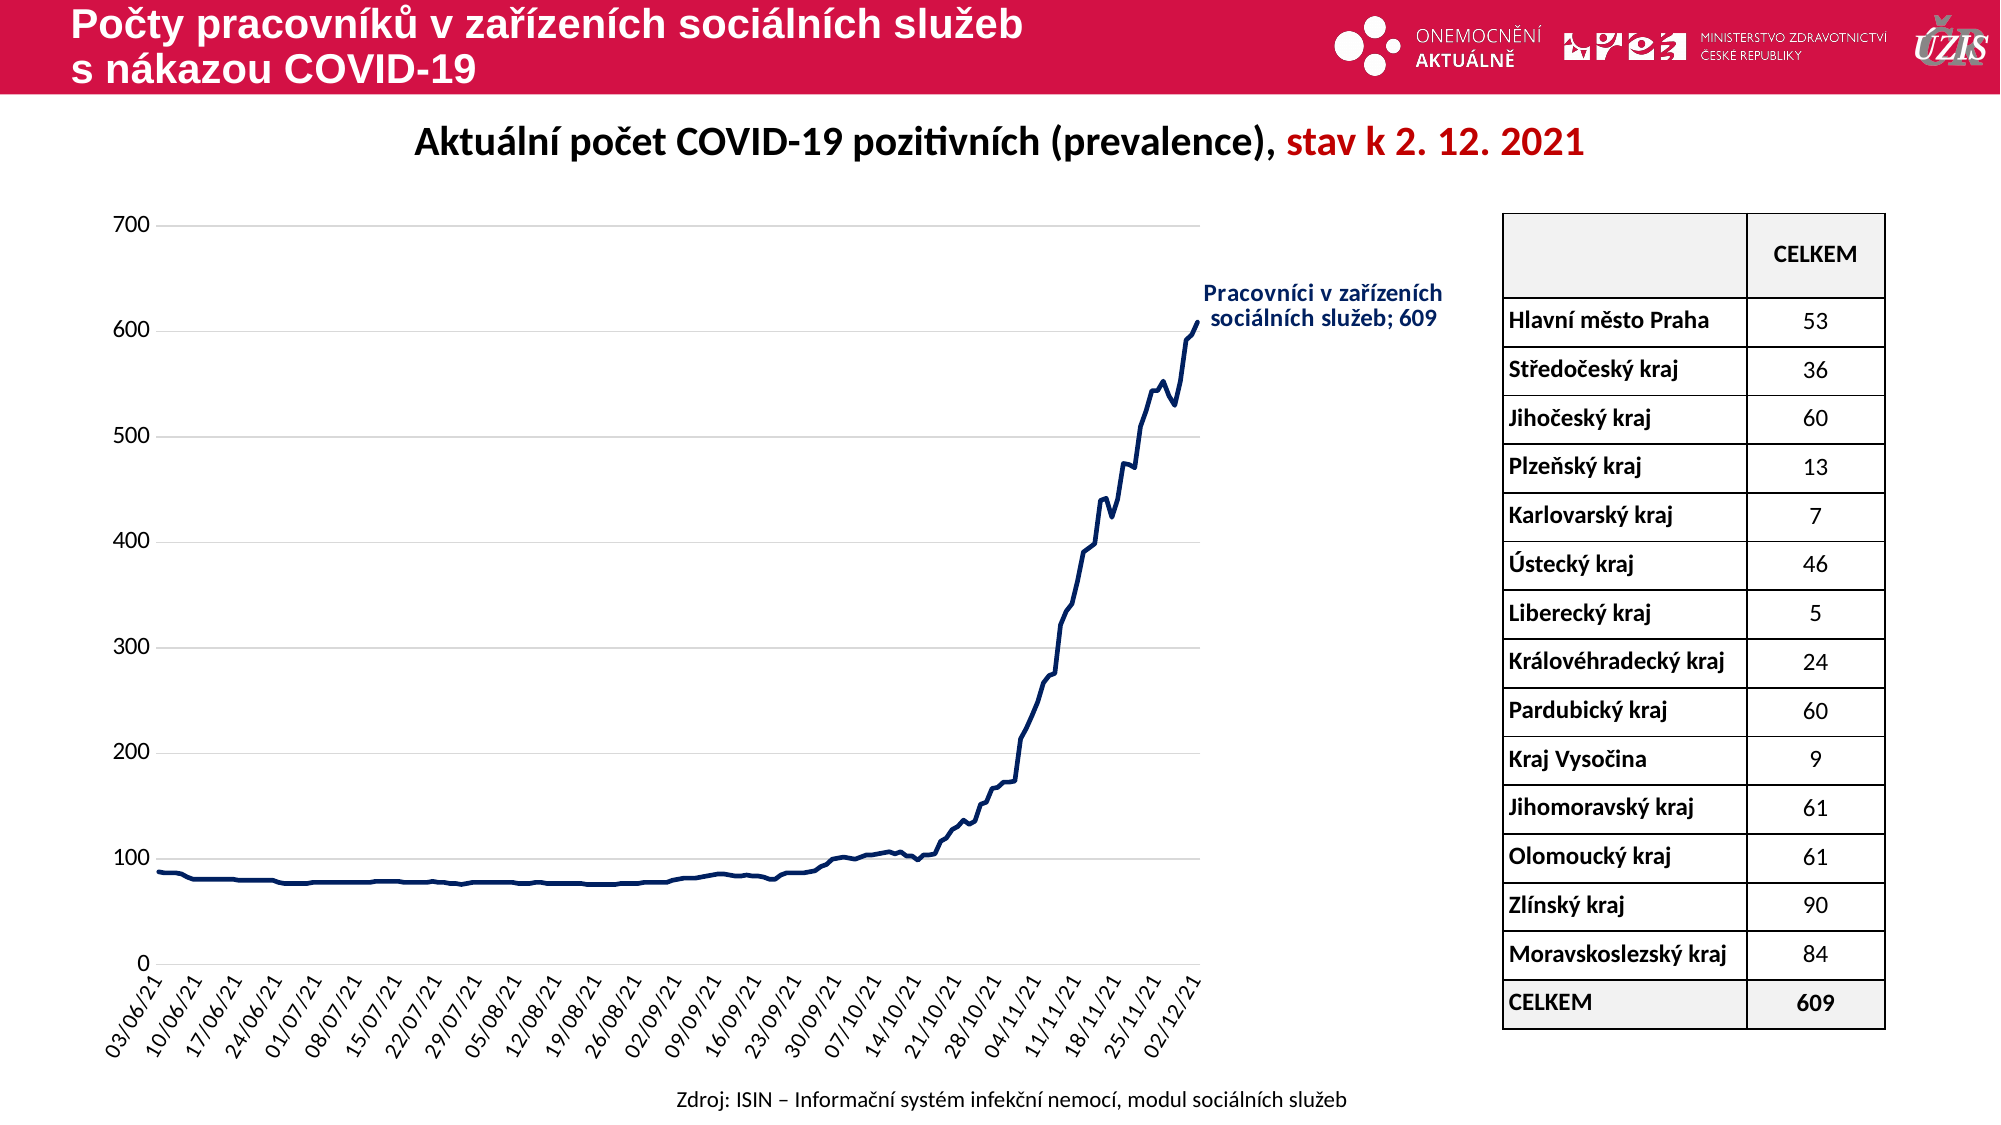

# Počty pracovníků v zařízeních sociálních služeb s nákazou COVID-19
Aktuální počet COVID-19 pozitivních (prevalence), stav k 2. 12. 2021

### Chart

| Category | Pracovníci v zařízeních sociálních služeb |
|---|---|
| 44350 | 88.0 |
| 44351 | 87.0 |
| 44352 | 87.0 |
| 44353 | 87.0 |
| 44354 | 86.0 |
| 44355 | 83.0 |
| 44356 | 81.0 |
| 44357 | 81.0 |
| 44358 | 81.0 |
| 44359 | 81.0 |
| 44360 | 81.0 |
| 44361 | 81.0 |
| 44362 | 81.0 |
| 44363 | 81.0 |
| 44364 | 80.0 |
| 44365 | 80.0 |
| 44366 | 80.0 |
| 44367 | 80.0 |
| 44368 | 80.0 |
| 44369 | 80.0 |
| 44370 | 80.0 |
| 44371 | 78.0 |
| 44372 | 77.0 |
| 44373 | 77.0 |
| 44374 | 77.0 |
| 44375 | 77.0 |
| 44376 | 77.0 |
| 44377 | 78.0 |
| 44378 | 78.0 |
| 44379 | 78.0 |
| 44380 | 78.0 |
| 44381 | 78.0 |
| 44382 | 78.0 |
| 44383 | 78.0 |
| 44384 | 78.0 |
| 44385 | 78.0 |
| 44386 | 78.0 |
| 44387 | 78.0 |
| 44388 | 79.0 |
| 44389 | 79.0 |
| 44390 | 79.0 |
| 44391 | 79.0 |
| 44392 | 79.0 |
| 44393 | 78.0 |
| 44394 | 78.0 |
| 44395 | 78.0 |
| 44396 | 78.0 |
| 44397 | 78.0 |
| 44398 | 79.0 |
| 44399 | 78.0 |
| 44400 | 78.0 |
| 44401 | 77.0 |
| 44402 | 77.0 |
| 44403 | 76.0 |
| 44404 | 77.0 |
| 44405 | 78.0 |
| 44406 | 78.0 |
| 44407 | 78.0 |
| 44408 | 78.0 |
| 44409 | 78.0 |
| 44410 | 78.0 |
| 44411 | 78.0 |
| 44412 | 78.0 |
| 44413 | 77.0 |
| 44414 | 77.0 |
| 44415 | 77.0 |
| 44416 | 78.0 |
| 44417 | 78.0 |
| 44418 | 77.0 |
| 44419 | 77.0 |
| 44420 | 77.0 |
| 44421 | 77.0 |
| 44422 | 77.0 |
| 44423 | 77.0 |
| 44424 | 77.0 |
| 44425 | 76.0 |
| 44426 | 76.0 |
| 44427 | 76.0 |
| 44428 | 76.0 |
| 44429 | 76.0 |
| 44430 | 76.0 |
| 44431 | 77.0 |
| 44432 | 77.0 |
| 44433 | 77.0 |
| 44434 | 77.0 |
| 44435 | 78.0 |
| 44436 | 78.0 |
| 44437 | 78.0 |
| 44438 | 78.0 |
| 44439 | 78.0 |
| 44440 | 80.0 |
| 44441 | 81.0 |
| 44442 | 82.0 |
| 44443 | 82.0 |
| 44444 | 82.0 |
| 44445 | 83.0 |
| 44446 | 84.0 |
| 44447 | 85.0 |
| 44448 | 86.0 |
| 44449 | 86.0 |
| 44450 | 85.0 |
| 44451 | 84.0 |
| 44452 | 84.0 |
| 44453 | 85.0 |
| 44454 | 84.0 |
| 44455 | 84.0 |
| 44456 | 83.0 |
| 44457 | 81.0 |
| 44458 | 81.0 |
| 44459 | 85.0 |
| 44460 | 87.0 |
| 44461 | 87.0 |
| 44462 | 87.0 |
| 44463 | 87.0 |
| 44464 | 88.0 |
| 44465 | 89.0 |
| 44466 | 93.0 |
| 44467 | 95.0 |
| 44468 | 100.0 |
| 44469 | 101.0 |
| 44470 | 102.0 |
| 44471 | 101.0 |
| 44472 | 100.0 |
| 44473 | 102.0 |
| 44474 | 104.0 |
| 44475 | 104.0 |
| 44476 | 105.0 |
| 44477 | 106.0 |
| 44478 | 107.0 |
| 44479 | 105.0 |
| 44480 | 107.0 |
| 44481 | 103.0 |
| 44482 | 103.0 |
| 44483 | 99.0 |
| 44484 | 104.0 |
| 44485 | 104.0 |
| 44486 | 105.0 |
| 44487 | 117.0 |
| 44488 | 120.0 |
| 44489 | 128.0 |
| 44490 | 131.0 |
| 44491 | 137.0 |
| 44492 | 133.0 |
| 44493 | 136.0 |
| 44494 | 152.0 |
| 44495 | 154.0 |
| 44496 | 167.0 |
| 44497 | 168.0 |
| 44498 | 173.0 |
| 44499 | 173.0 |
| 44500 | 174.0 |
| 44501 | 214.0 |
| 44502 | 224.0 |
| 44503 | 236.0 |
| 44504 | 249.0 |
| 44505 | 267.0 |
| 44506 | 274.0 |
| 44507 | 276.0 |
| 44508 | 322.0 |
| 44509 | 335.0 |
| 44510 | 342.0 |
| 44511 | 364.0 |
| 44512 | 391.0 |
| 44513 | 395.0 |
| 44514 | 399.0 |
| 44515 | 440.0 |
| 44516 | 442.0 |
| 44517 | 424.0 |
| 44518 | 441.0 |
| 44519 | 475.0 |
| 44520 | 474.0 |
| 44521 | 471.0 |
| 44522 | 510.0 |
| 44523 | 525.0 |
| 44524 | 544.0 |
| 44525 | 544.0 |
| 44526 | 553.0 |
| 44527 | 539.0 |
| 44528 | 530.0 |
| 44529 | 553.0 |
| 44530 | 592.0 |
| 44531 | 597.0 |
| 44532 | 609.0 |
|  | CELKEM |
| --- | --- |
| Hlavní město Praha | 53 |
| Středočeský kraj | 36 |
| Jihočeský kraj | 60 |
| Plzeňský kraj | 13 |
| Karlovarský kraj | 7 |
| Ústecký kraj | 46 |
| Liberecký kraj | 5 |
| Královéhradecký kraj | 24 |
| Pardubický kraj | 60 |
| Kraj Vysočina | 9 |
| Jihomoravský kraj | 61 |
| Olomoucký kraj | 61 |
| Zlínský kraj | 90 |
| Moravskoslezský kraj | 84 |
| CELKEM | 609 |
Zdroj: ISIN – Informační systém infekční nemocí, modul sociálních služeb